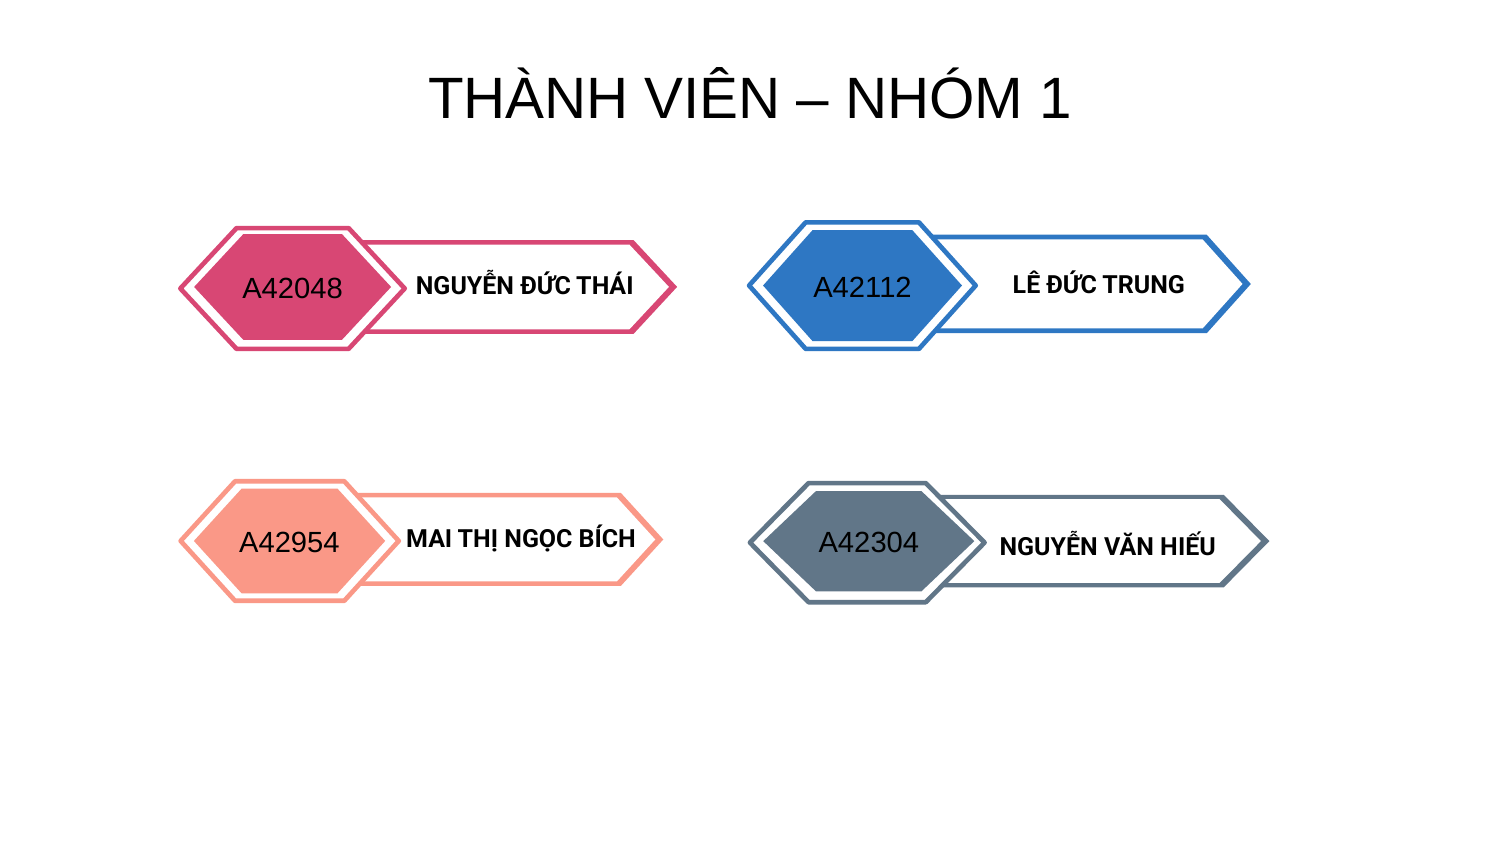

# THÀNH VIÊN – NHÓM 1

A42112

LÊ ĐỨC TRUNG

A42048

NGUYỄN ĐỨC THÁI

A42954

MAI THỊ NGỌC BÍCH

A42304

NGUYỄN VĂN HIẾU